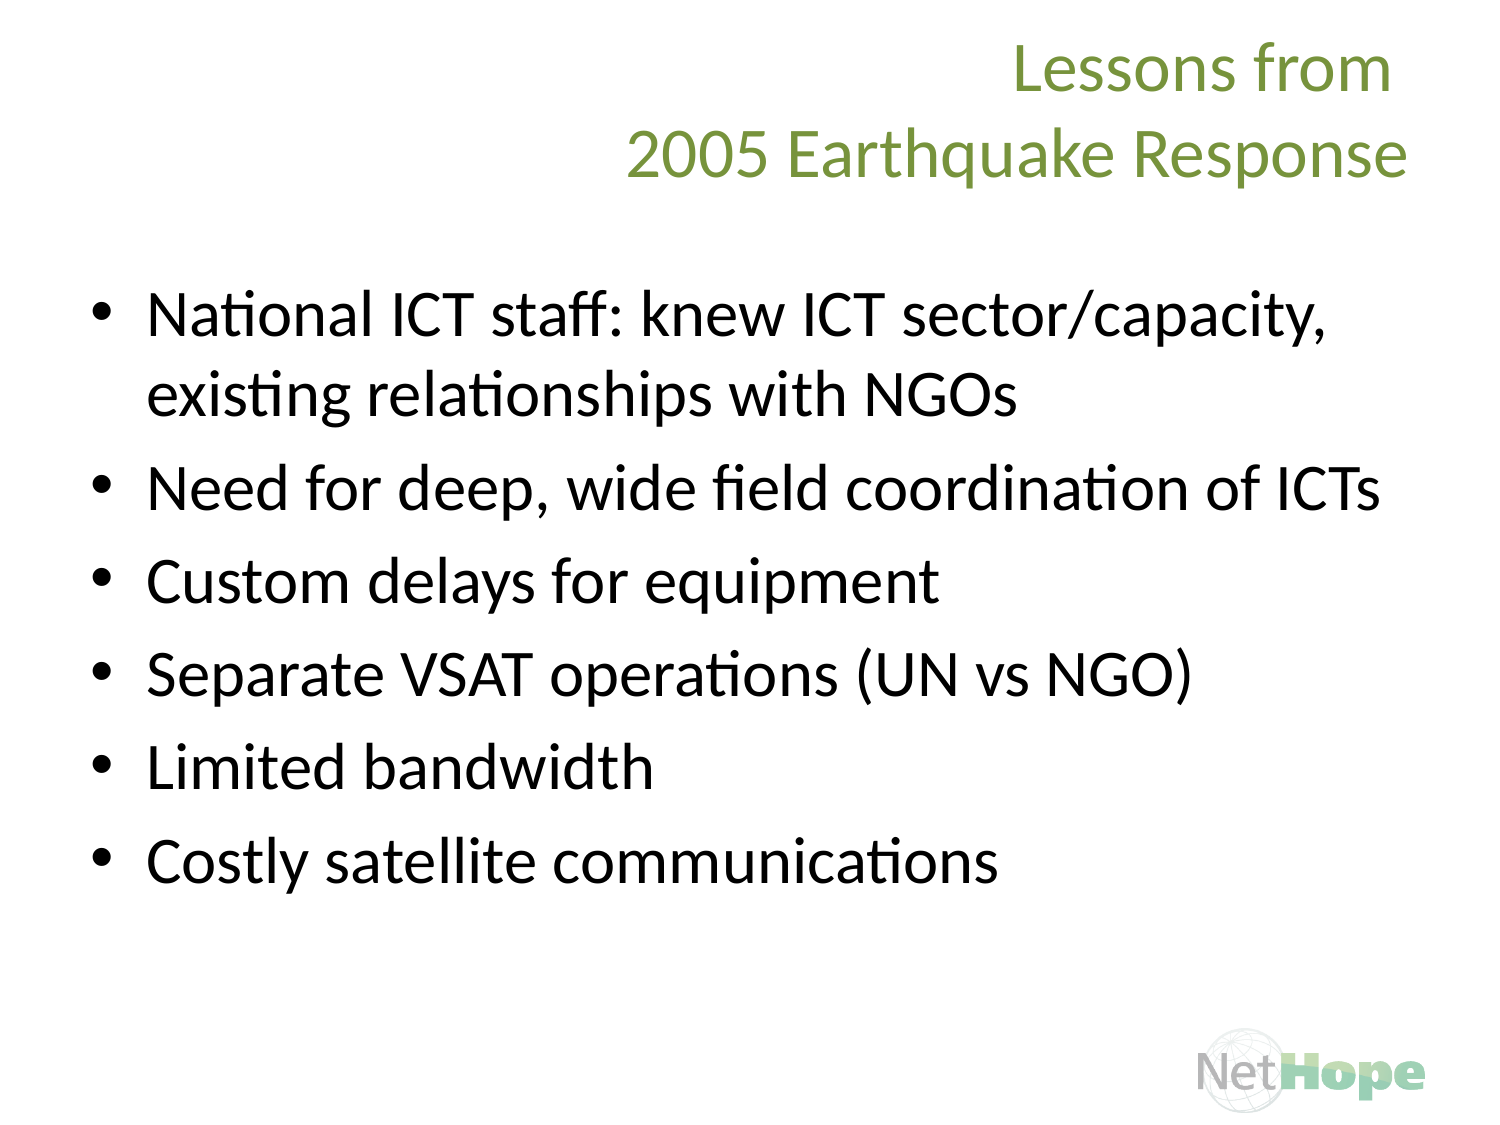

# Lessons from 2005 Earthquake Response
National ICT staff: knew ICT sector/capacity, existing relationships with NGOs
Need for deep, wide field coordination of ICTs
Custom delays for equipment
Separate VSAT operations (UN vs NGO)
Limited bandwidth
Costly satellite communications